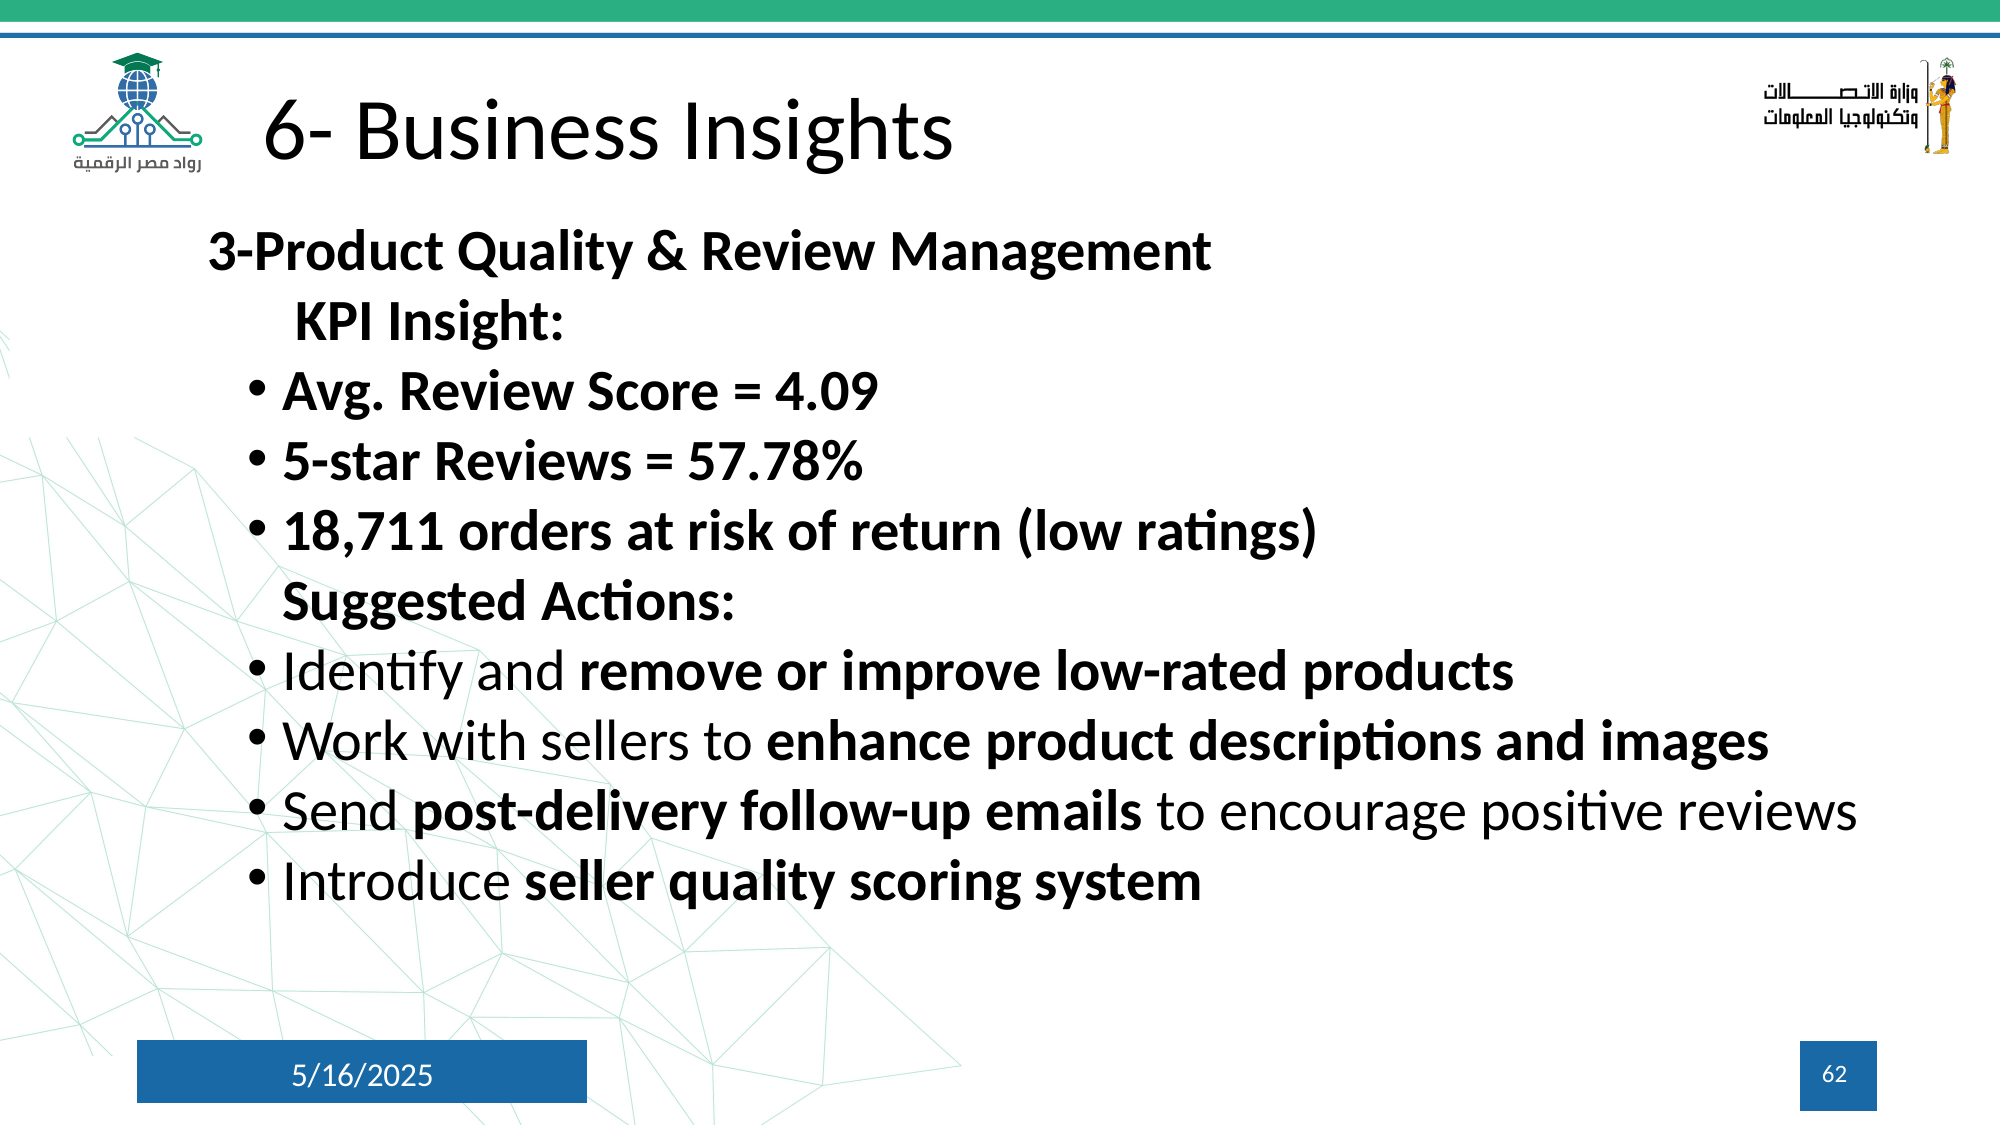

# 6- Business Insights
3-Product Quality & Review Management
 KPI Insight:
Avg. Review Score = 4.09
5-star Reviews = 57.78%
18,711 orders at risk of return (low ratings)
Suggested Actions:
Identify and remove or improve low-rated products
Work with sellers to enhance product descriptions and images
Send post-delivery follow-up emails to encourage positive reviews
Introduce seller quality scoring system

5/16/2025

62